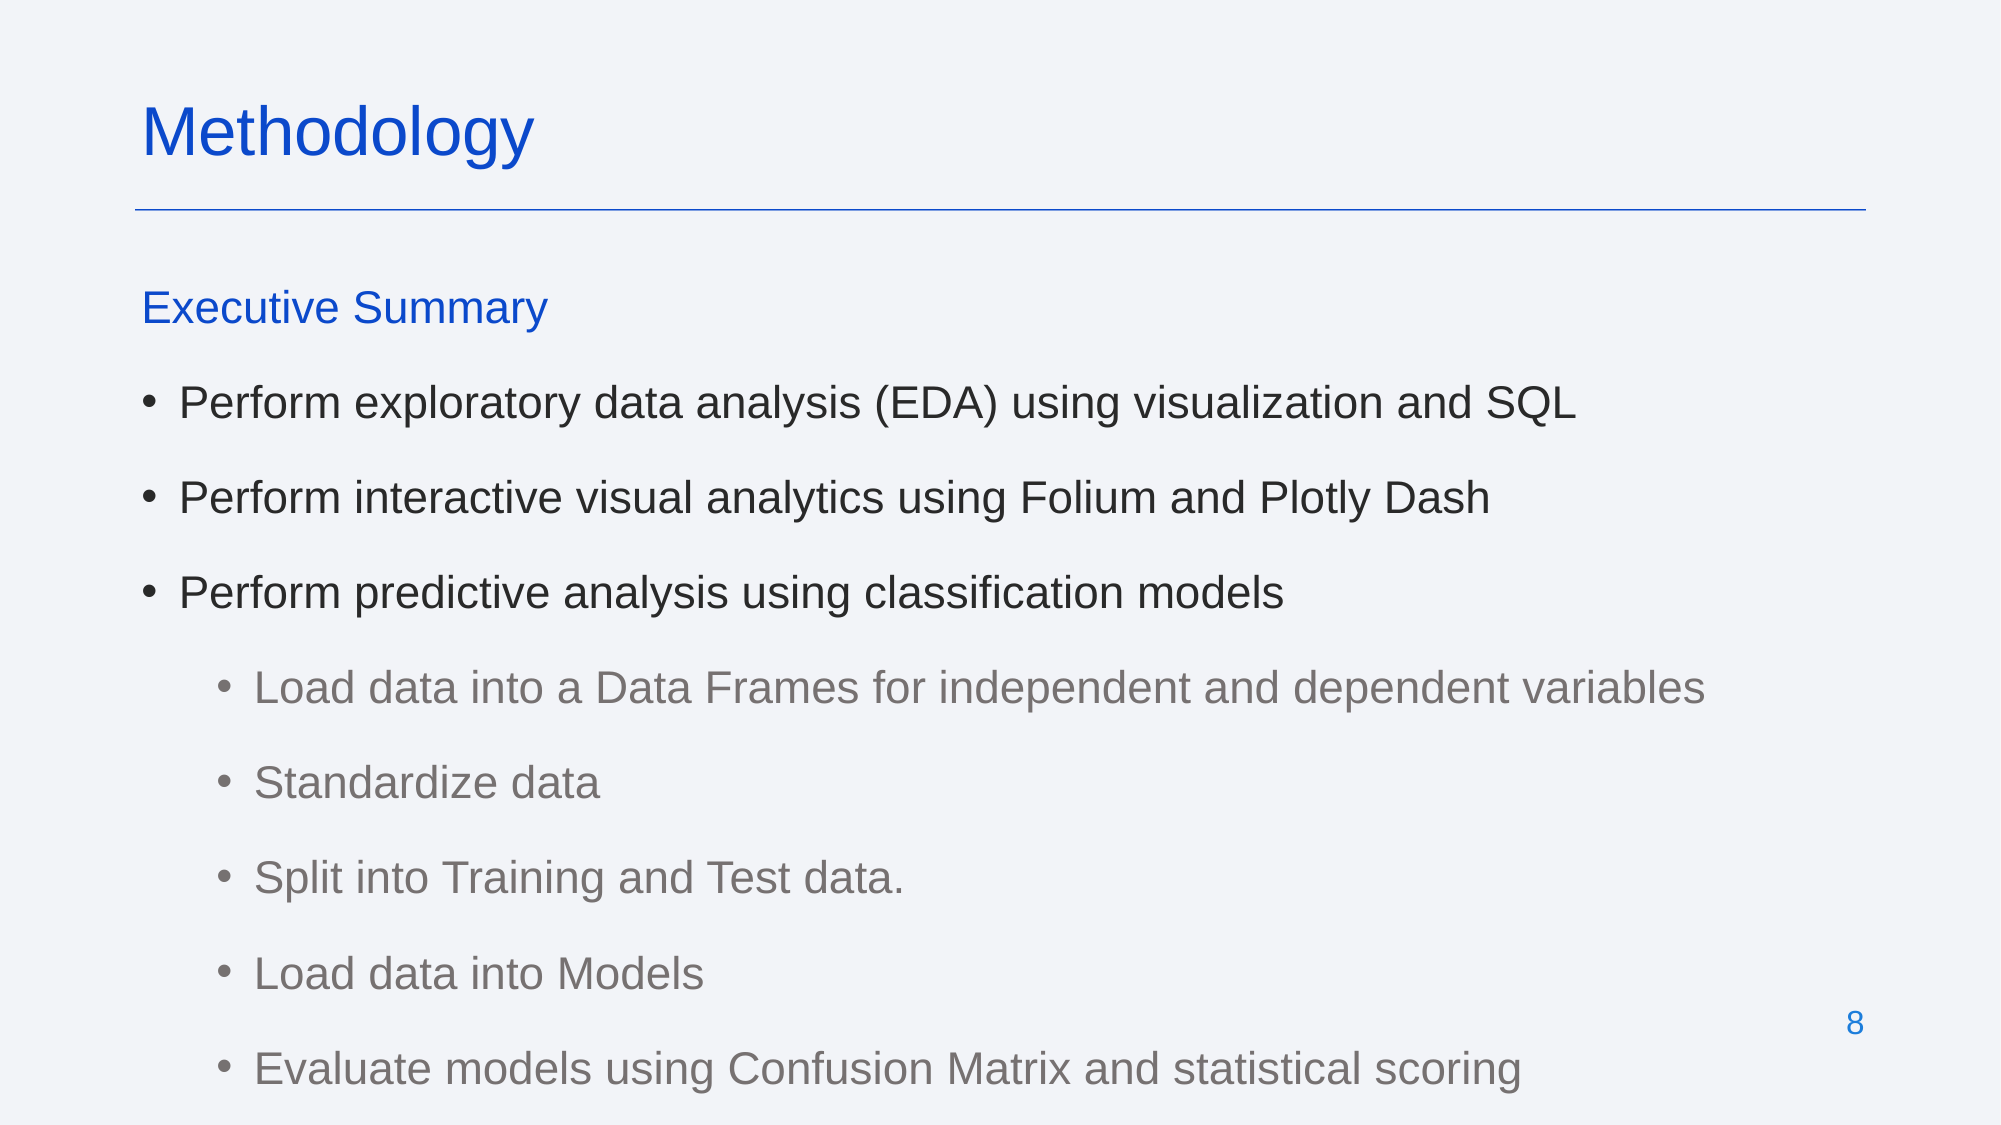

Methodology
Executive Summary
Perform exploratory data analysis (EDA) using visualization and SQL
Perform interactive visual analytics using Folium and Plotly Dash
Perform predictive analysis using classification models
Load data into a Data Frames for independent and dependent variables
Standardize data
Split into Training and Test data.
Load data into Models
Evaluate models using Confusion Matrix and statistical scoring

8